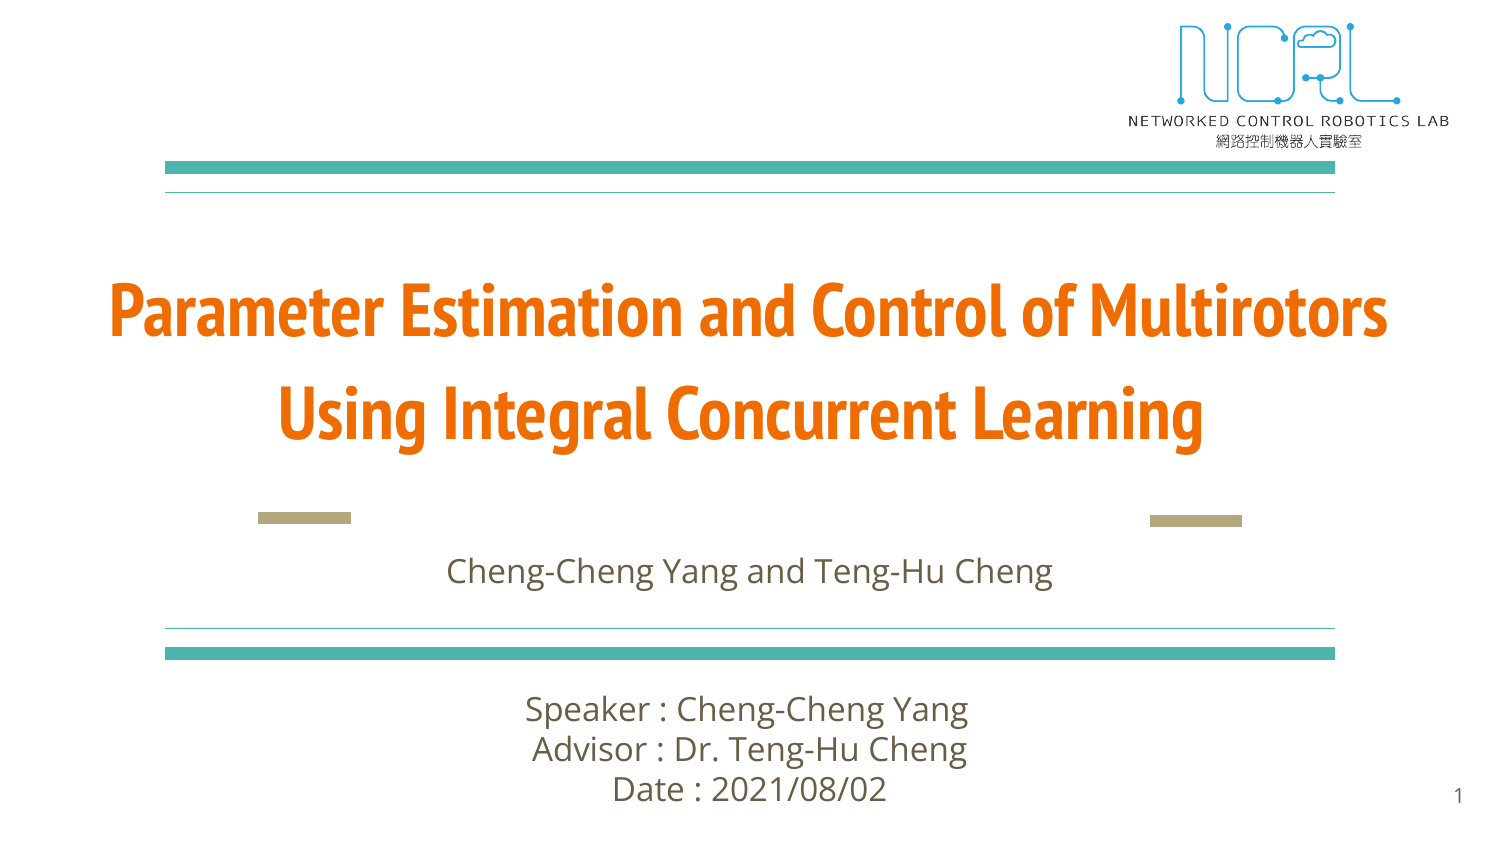

# Parameter Estimation and Control of Multirotors Using Integral Concurrent Learning
Cheng-Cheng Yang and Teng-Hu Cheng
Speaker : Cheng-Cheng Yang
Advisor : Dr. Teng-Hu Cheng
Date : 2021/08/02
1